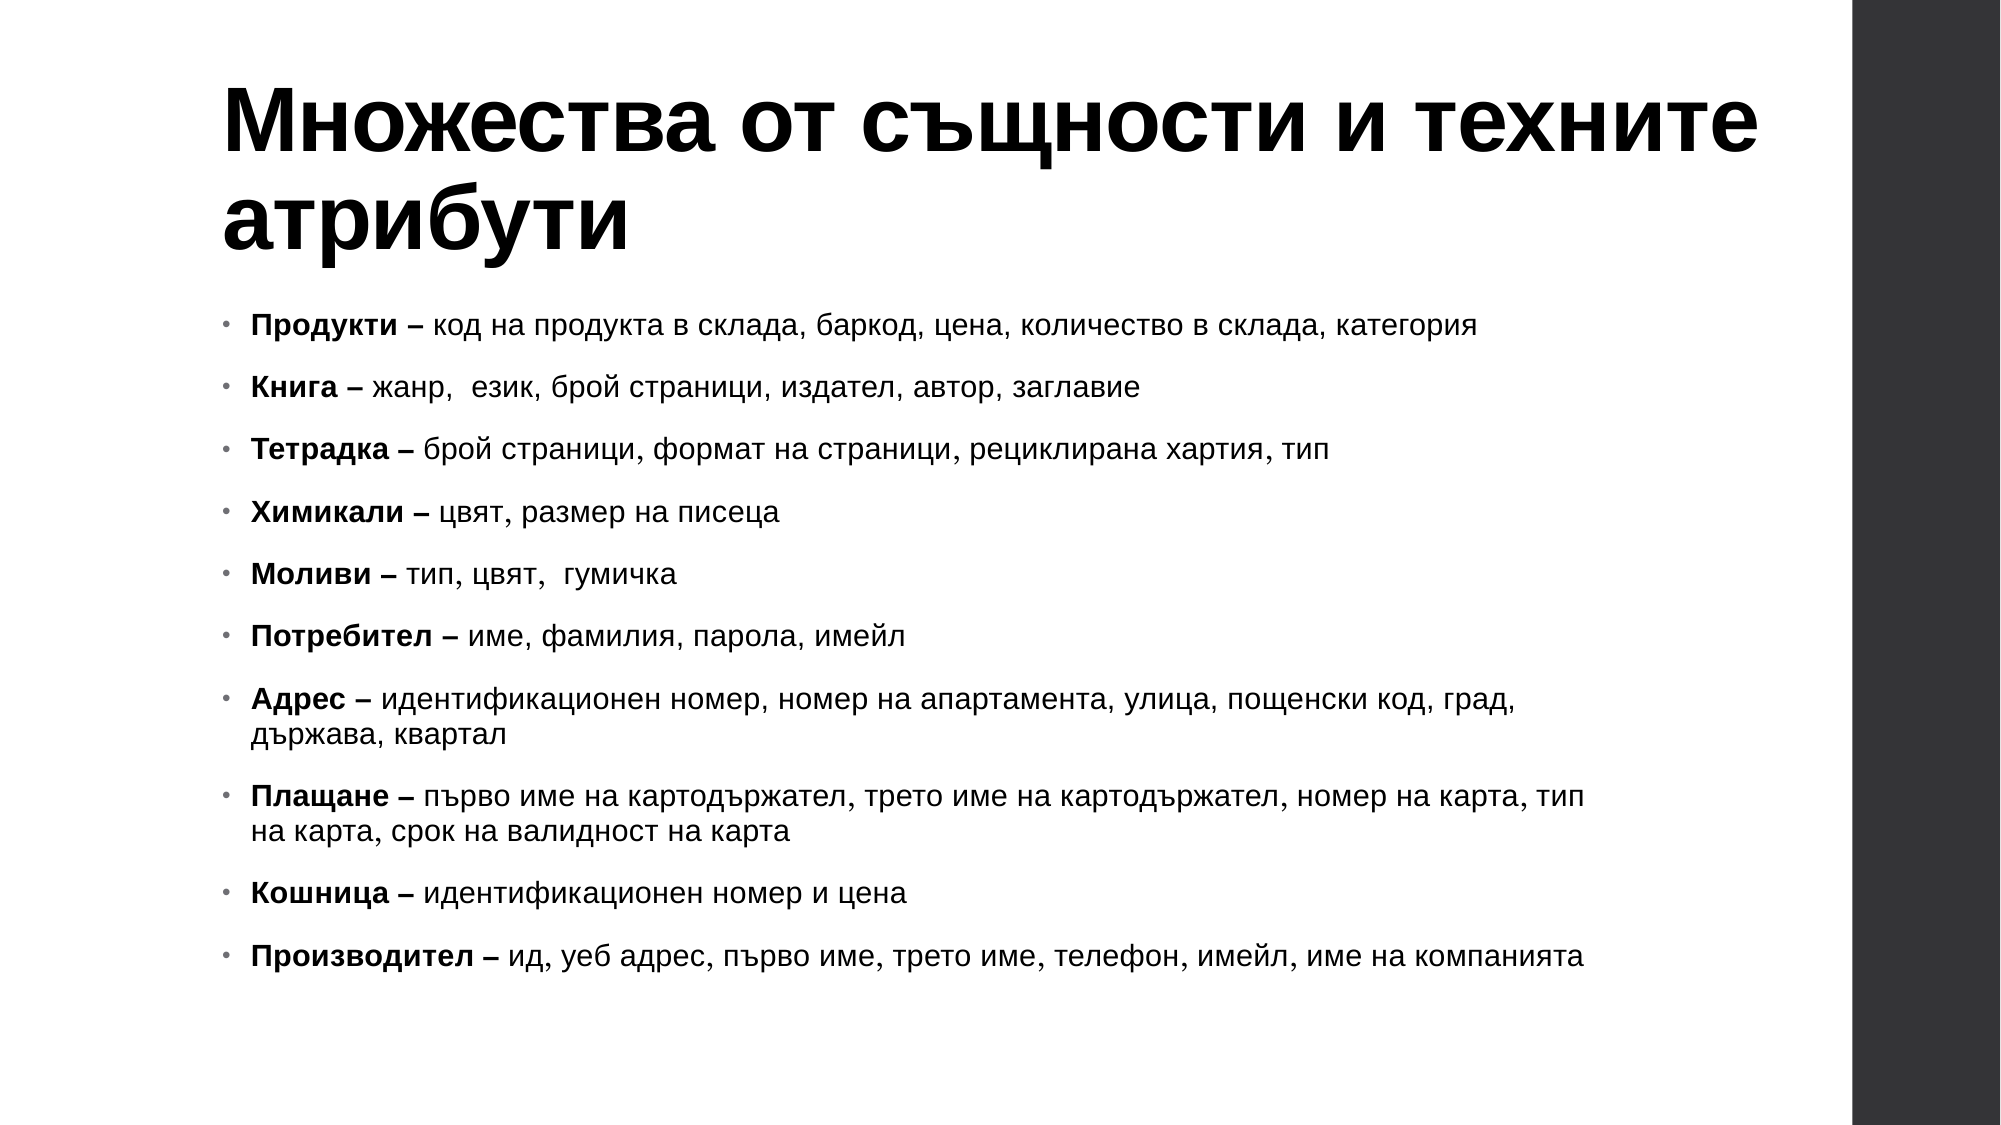

# Множества от същности и техните атрибути
Продукти – код на продукта в склада, баркод, цена, количество в склада, категория
Книга – жанр,  език, брой страници, издател, автор, заглавие
Тетрадка – брой страници, формат на страници, рециклирана хартия, тип
Химикали – цвят, размер на писеца
Моливи – тип, цвят,  гумичка
Потребител – име, фамилия, парола, имейл
Адрес – идентификационен номер, номер на апартамента, улица, пощенски код, град, държава, квартал
Плащане – първо име на картодържател, трето име на картодържател, номер на карта, тип на карта, срок на валидност на карта
Кошница – идентификационен номер и цена
Производител – ид, уеб адрес, първо име, трето име, телефон, имейл, име на компанията